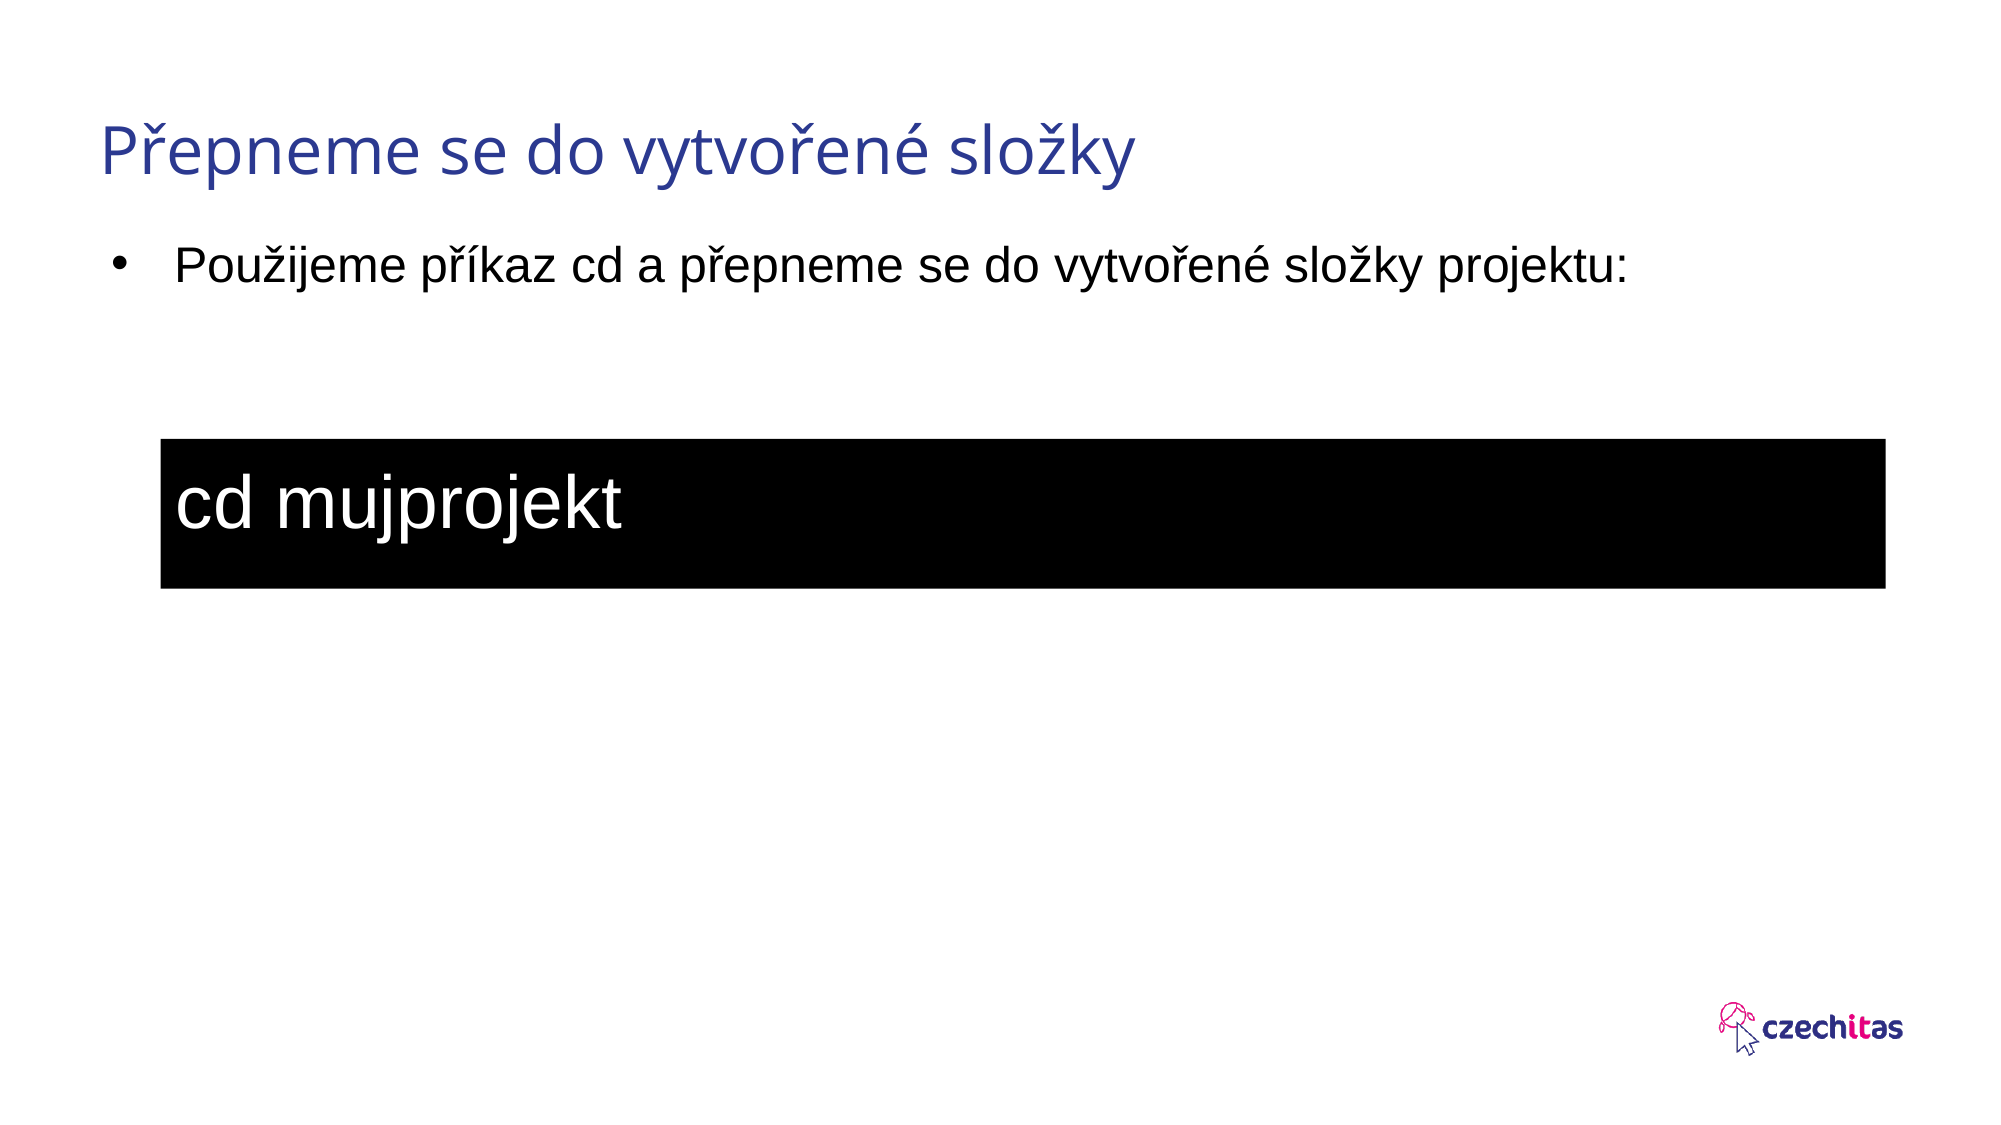

# Přepneme se do vytvořené složky
Použijeme příkaz cd a přepneme se do vytvořené složky projektu:
cd mujprojekt